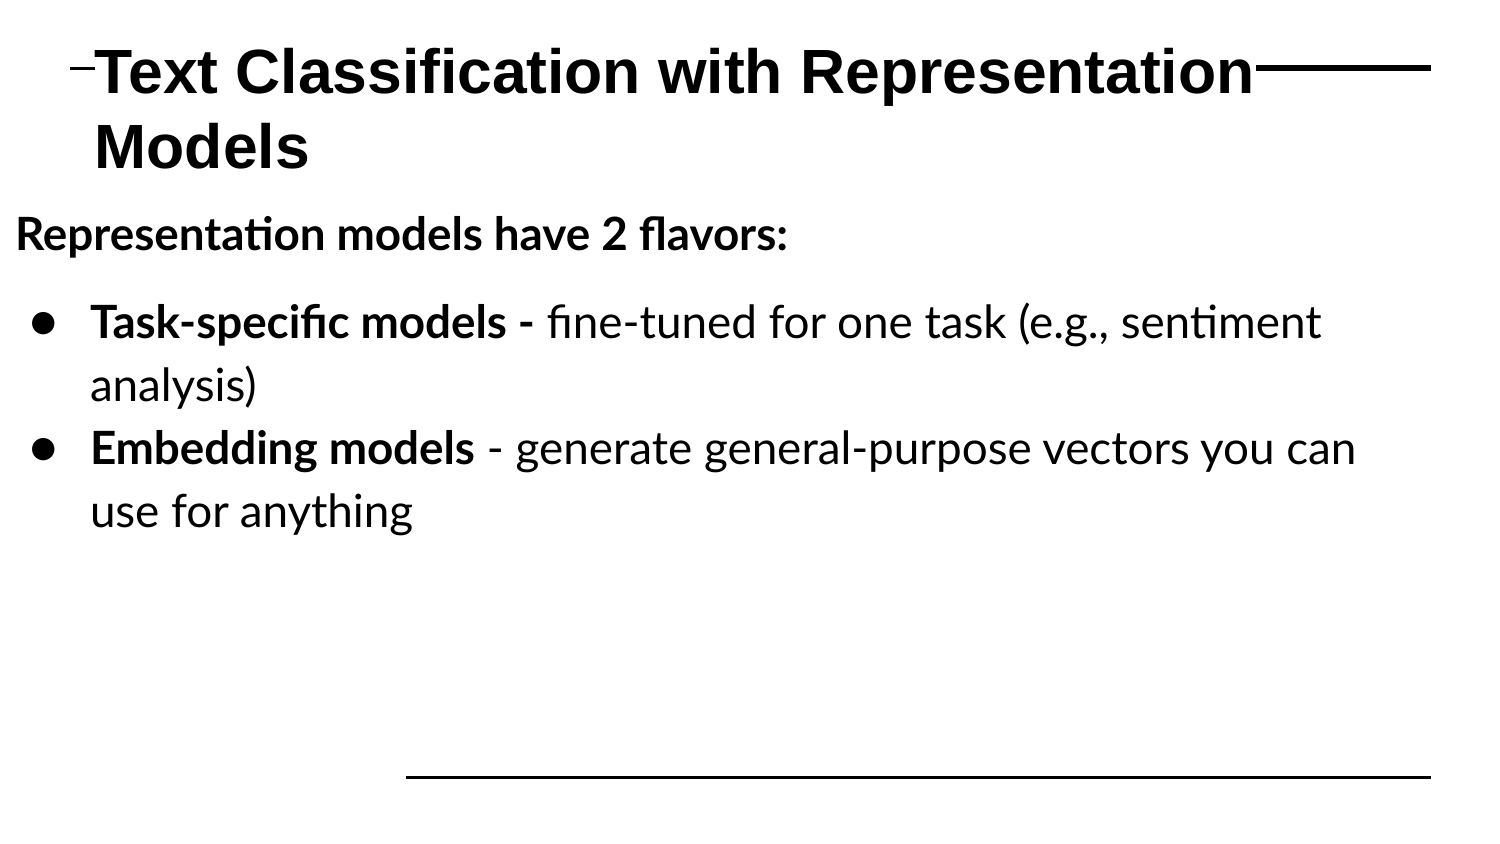

# Text Classification with Representation Models

Representation models have 2 flavors:
Task-specific models - fine-tuned for one task (e.g., sentiment analysis)
Embedding models - generate general-purpose vectors you can use for anything